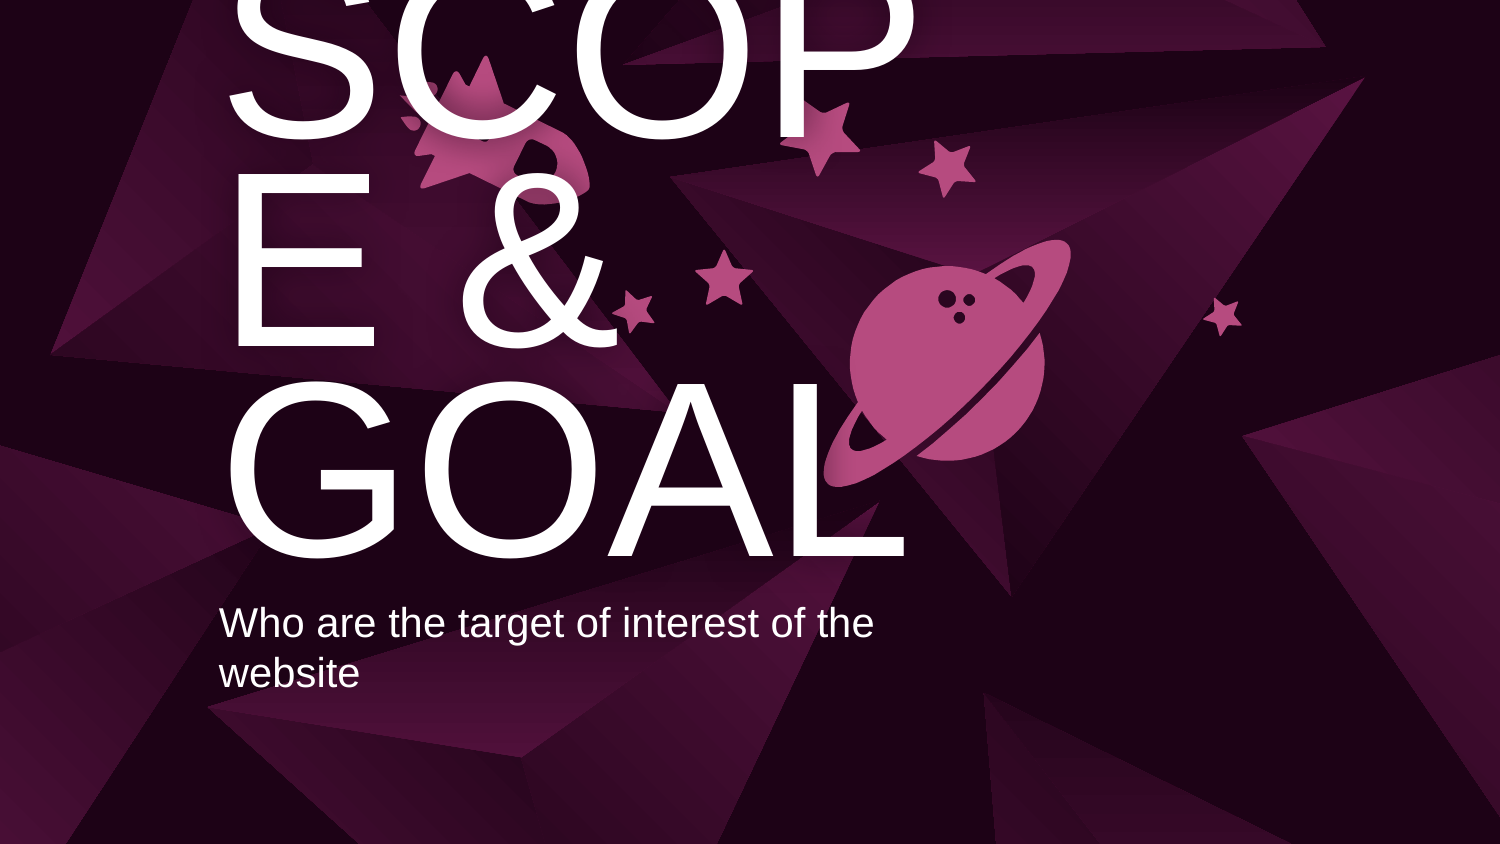

SCOPE & GOAL
Who are the target of interest of the website
5